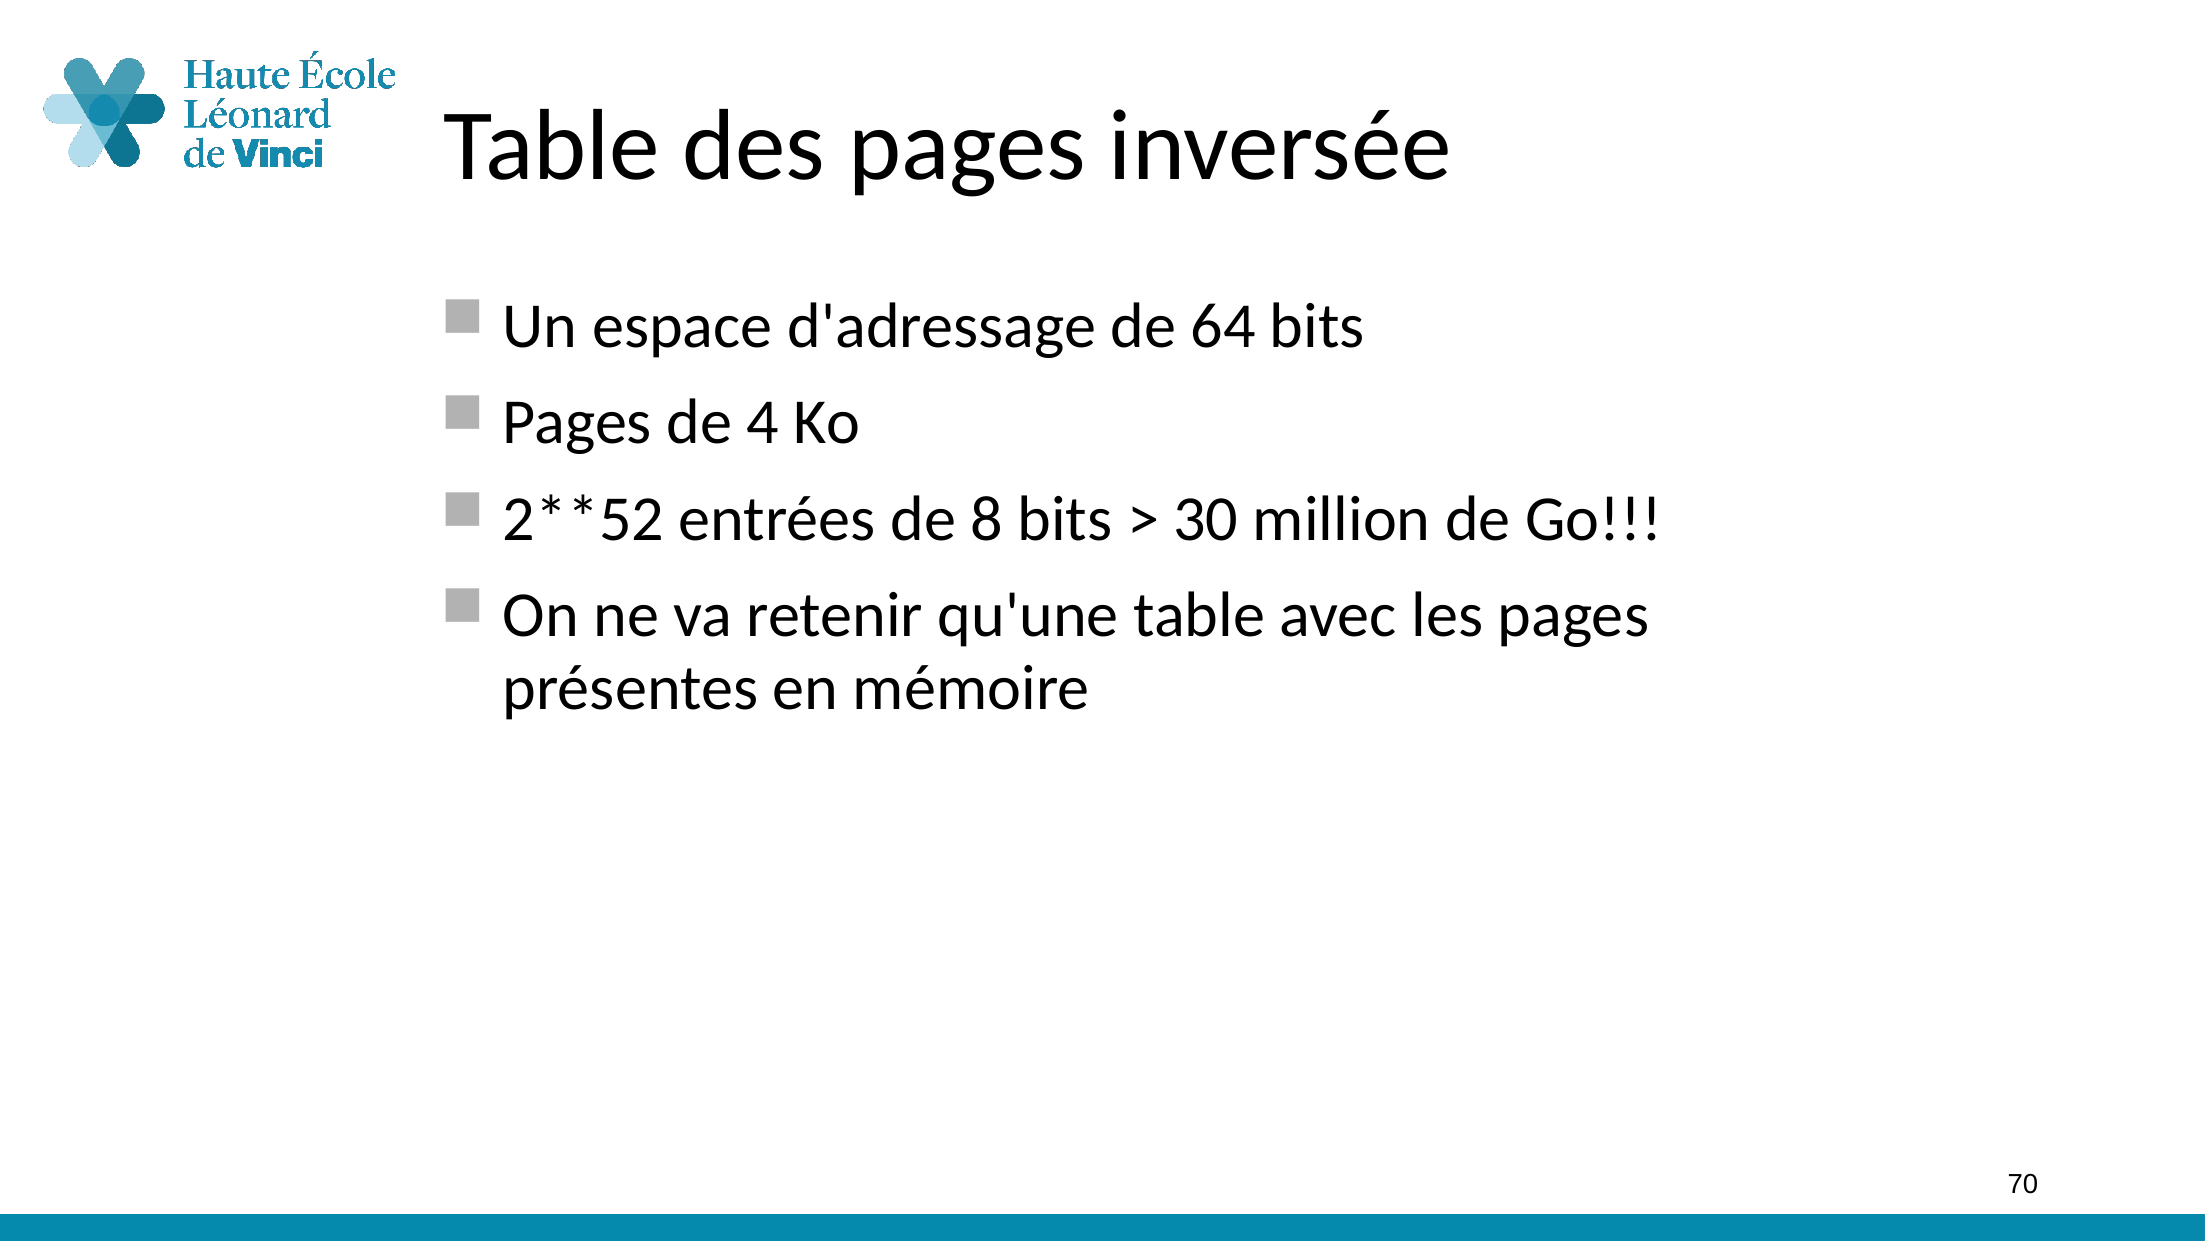

# Table des pages inversée
Un espace d'adressage de 64 bits
Pages de 4 Ko
2**52 entrées de 8 bits > 30 million de Go!!!
On ne va retenir qu'une table avec les pages présentes en mémoire
70